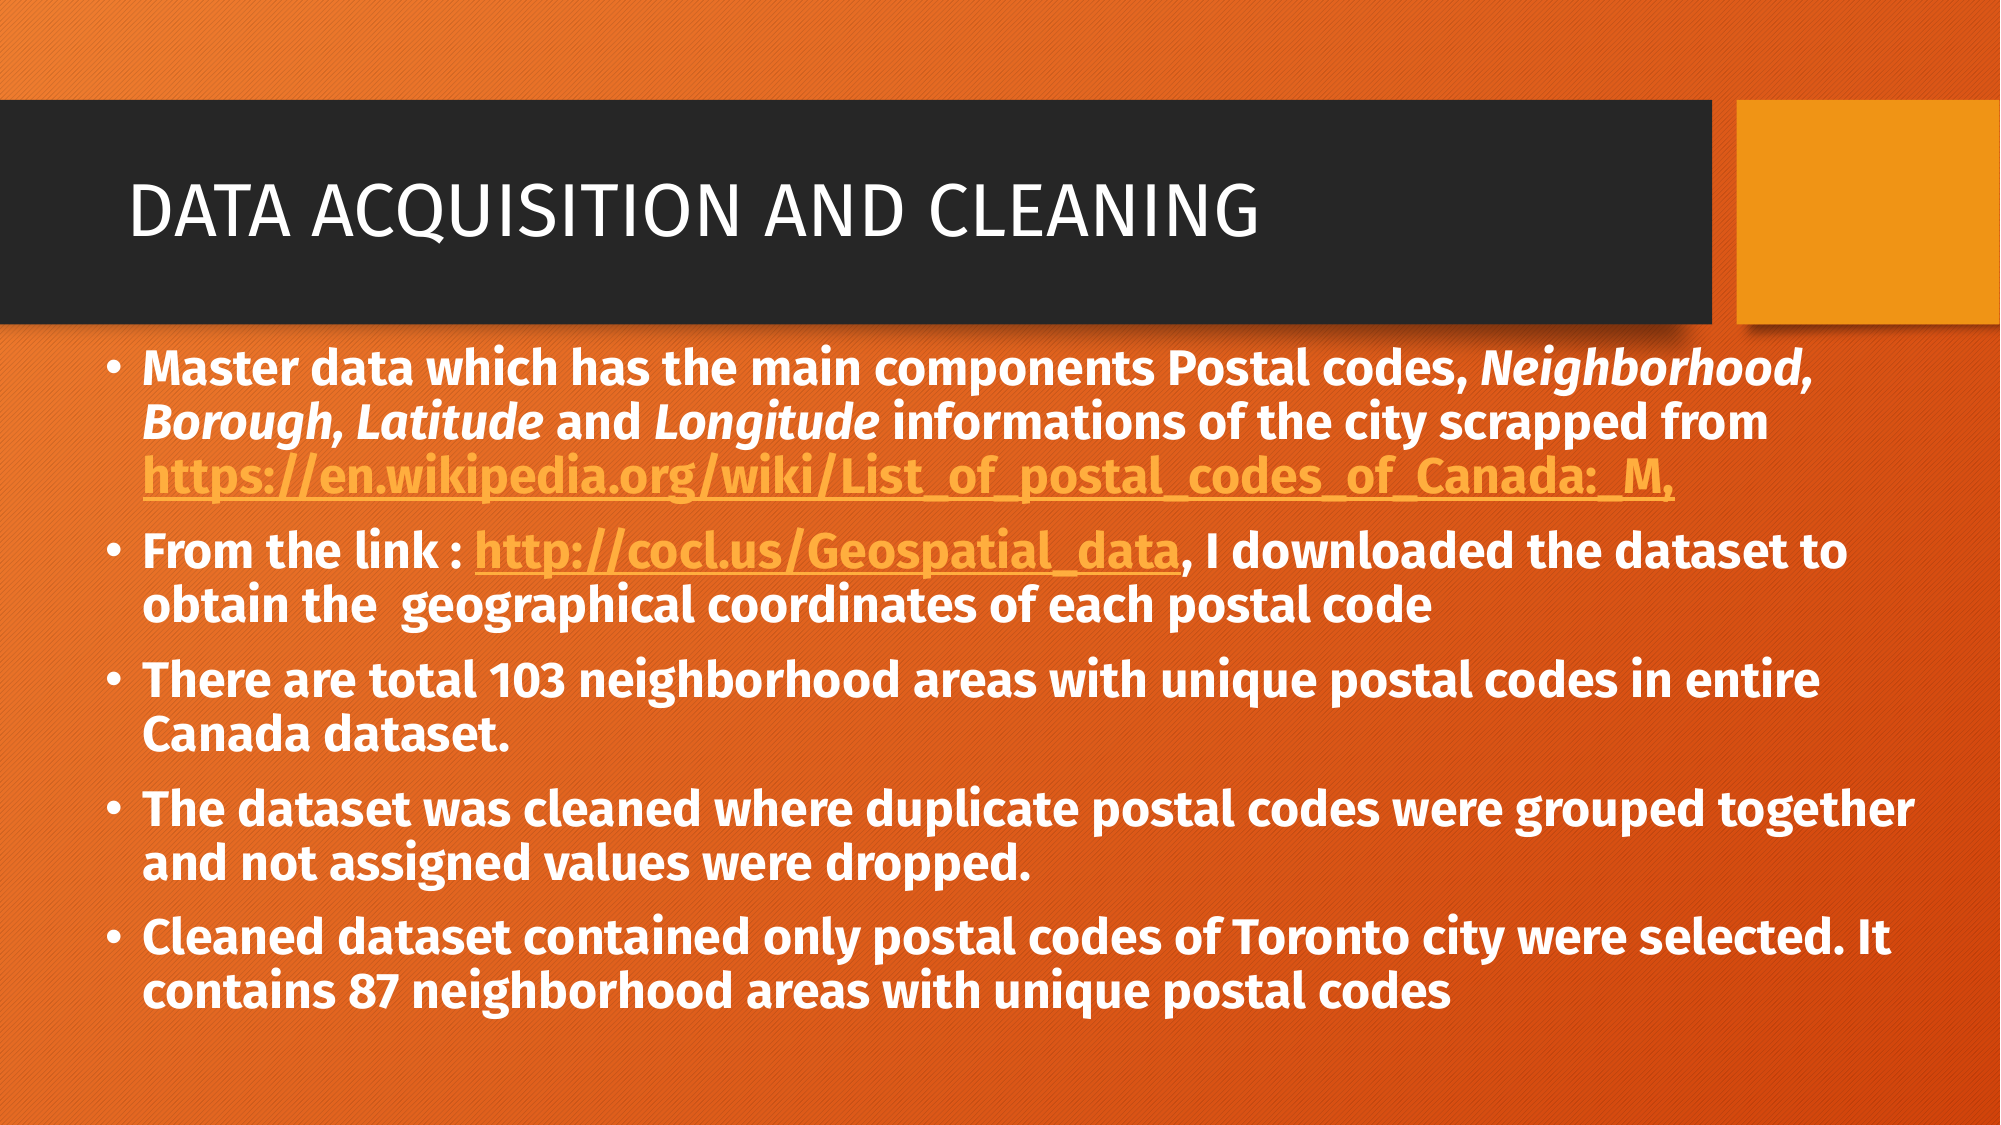

# DATA ACQUISITION AND CLEANING
Master data which has the main components Postal codes, Neighborhood, Borough, Latitude and Longitude informations of the city scrapped from https://en.wikipedia.org/wiki/List_of_postal_codes_of_Canada:_M,
From the link : http://cocl.us/Geospatial_data, I downloaded the dataset to obtain the  geographical coordinates of each postal code
There are total 103 neighborhood areas with unique postal codes in entire Canada dataset.
The dataset was cleaned where duplicate postal codes were grouped together and not assigned values were dropped.
Cleaned dataset contained only postal codes of Toronto city were selected. It contains 87 neighborhood areas with unique postal codes